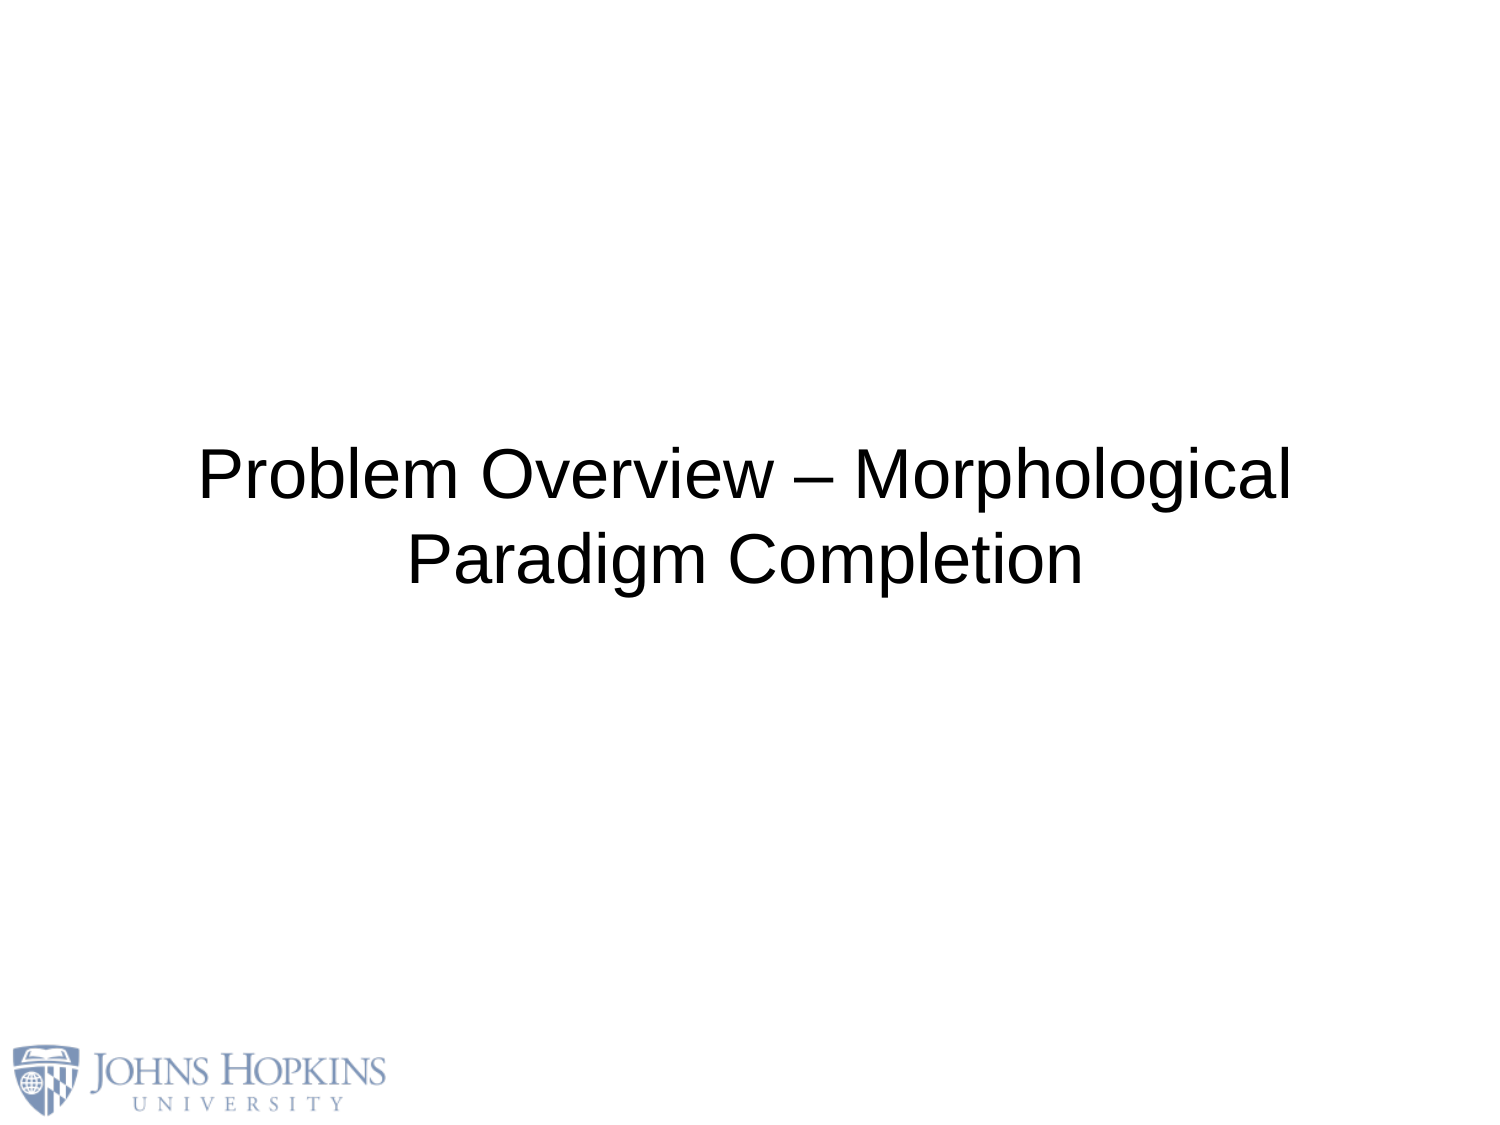

# Problem Overview – Morphological Paradigm Completion